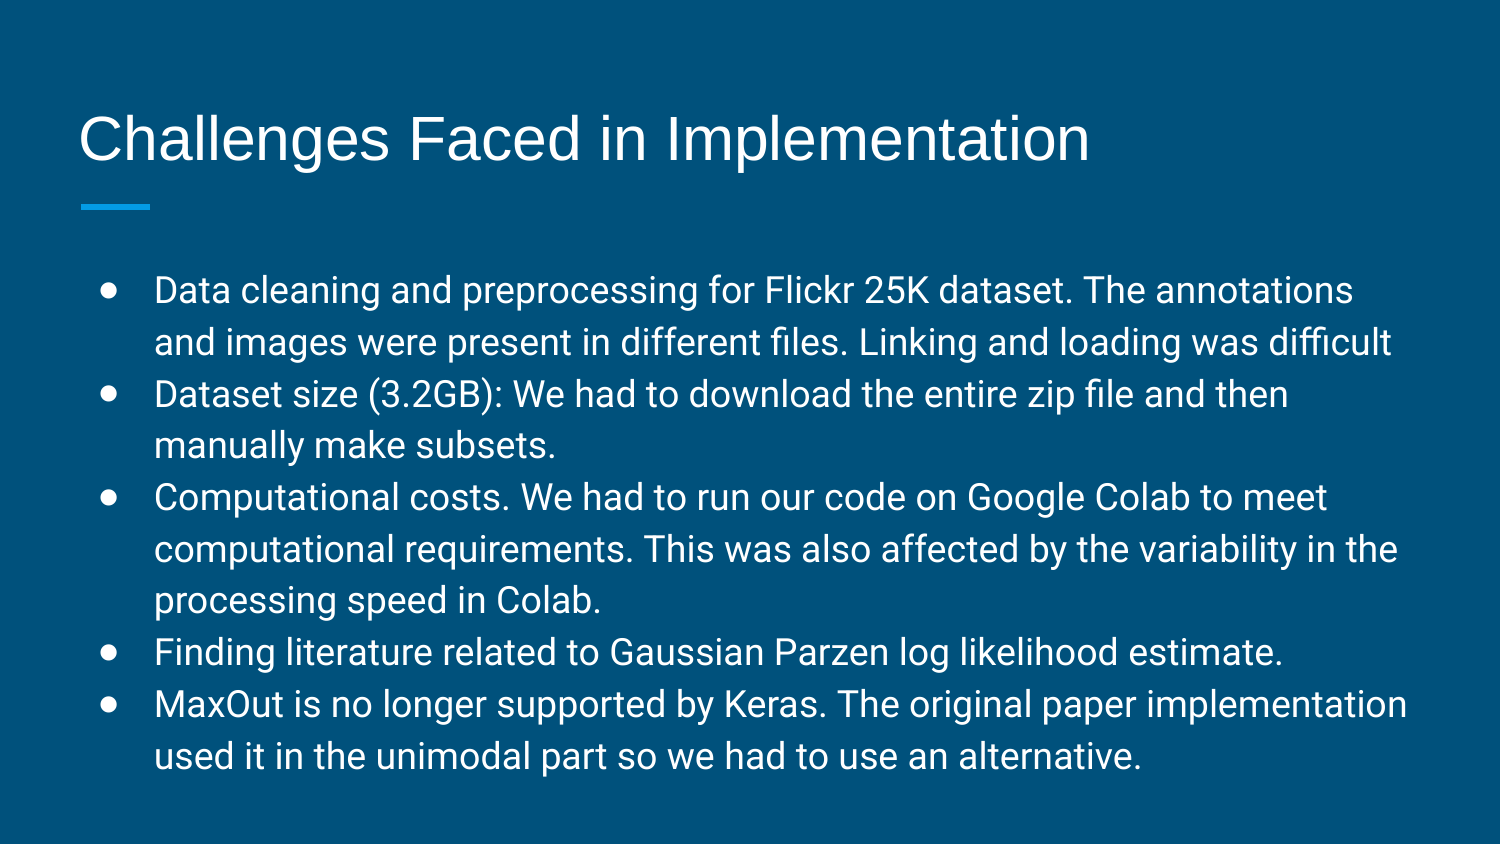

# Challenges Faced in Implementation
Data cleaning and preprocessing for Flickr 25K dataset. The annotations and images were present in different files. Linking and loading was difficult
Dataset size (3.2GB): We had to download the entire zip file and then manually make subsets.
Computational costs. We had to run our code on Google Colab to meet computational requirements. This was also affected by the variability in the processing speed in Colab.
Finding literature related to Gaussian Parzen log likelihood estimate.
MaxOut is no longer supported by Keras. The original paper implementation used it in the unimodal part so we had to use an alternative.